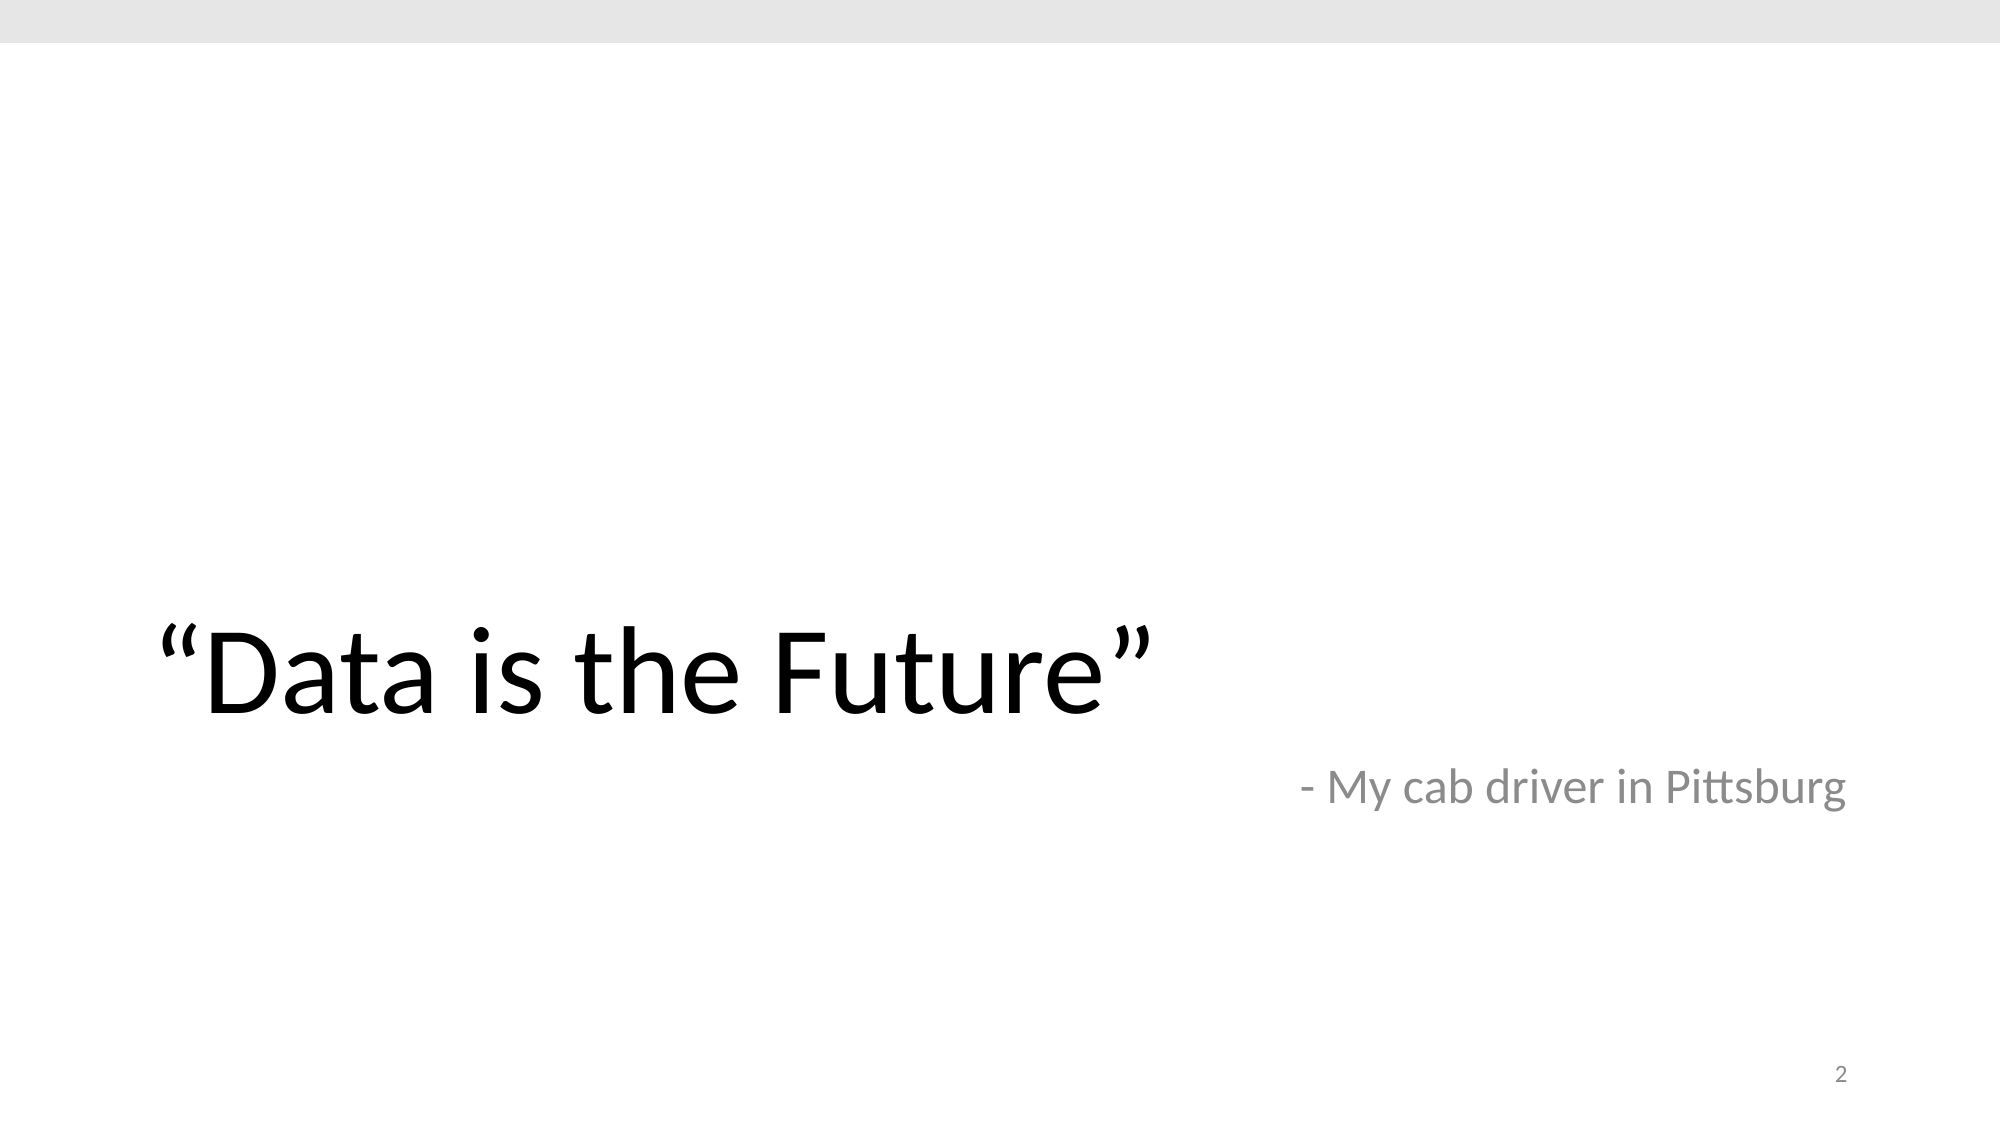

# “Data is the Future”
- My cab driver in Pittsburg
2